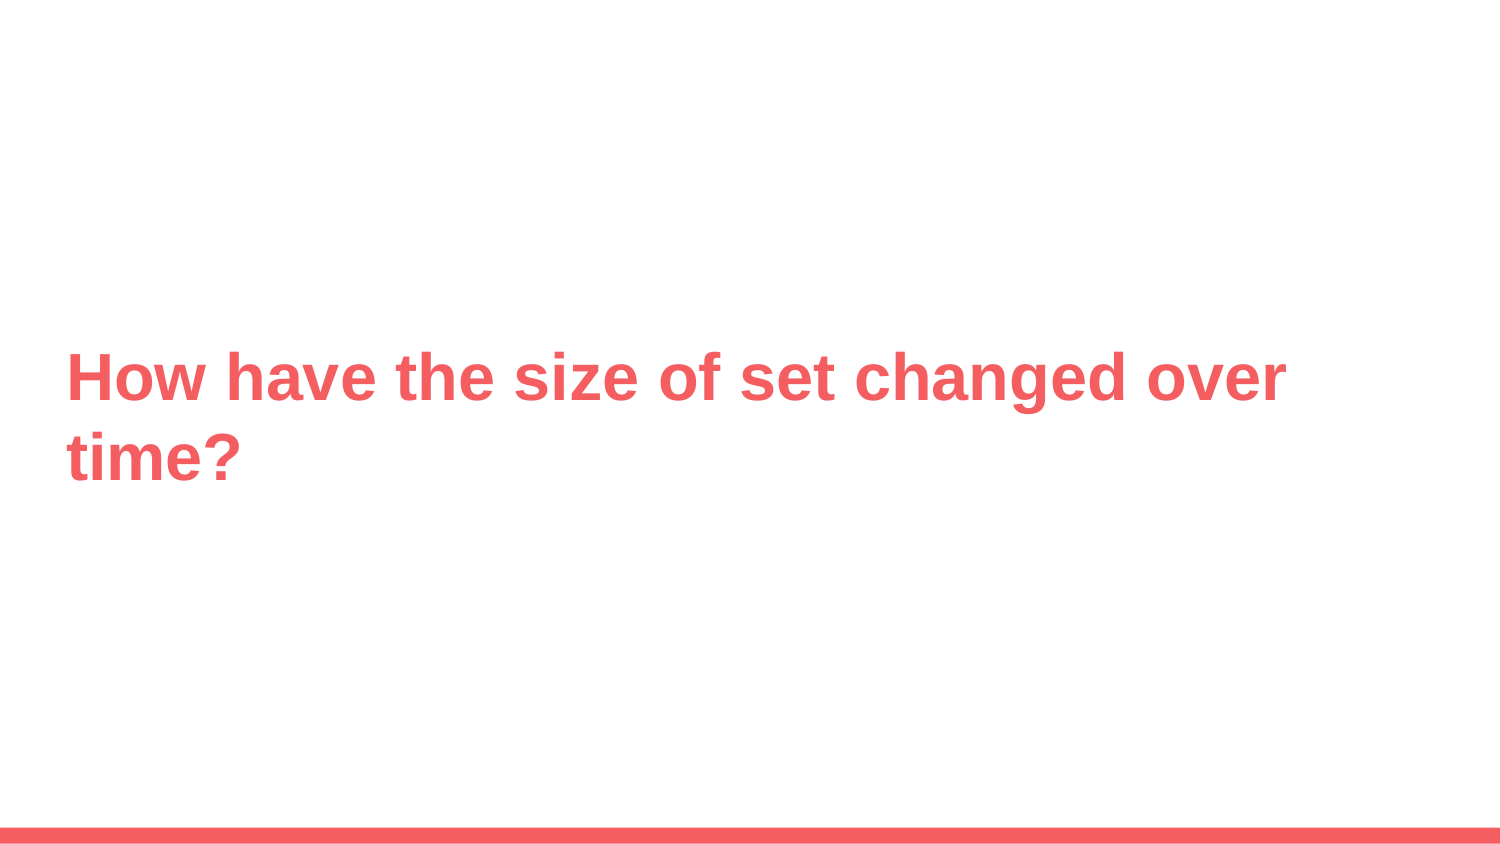

# How have the size of set changed over time?